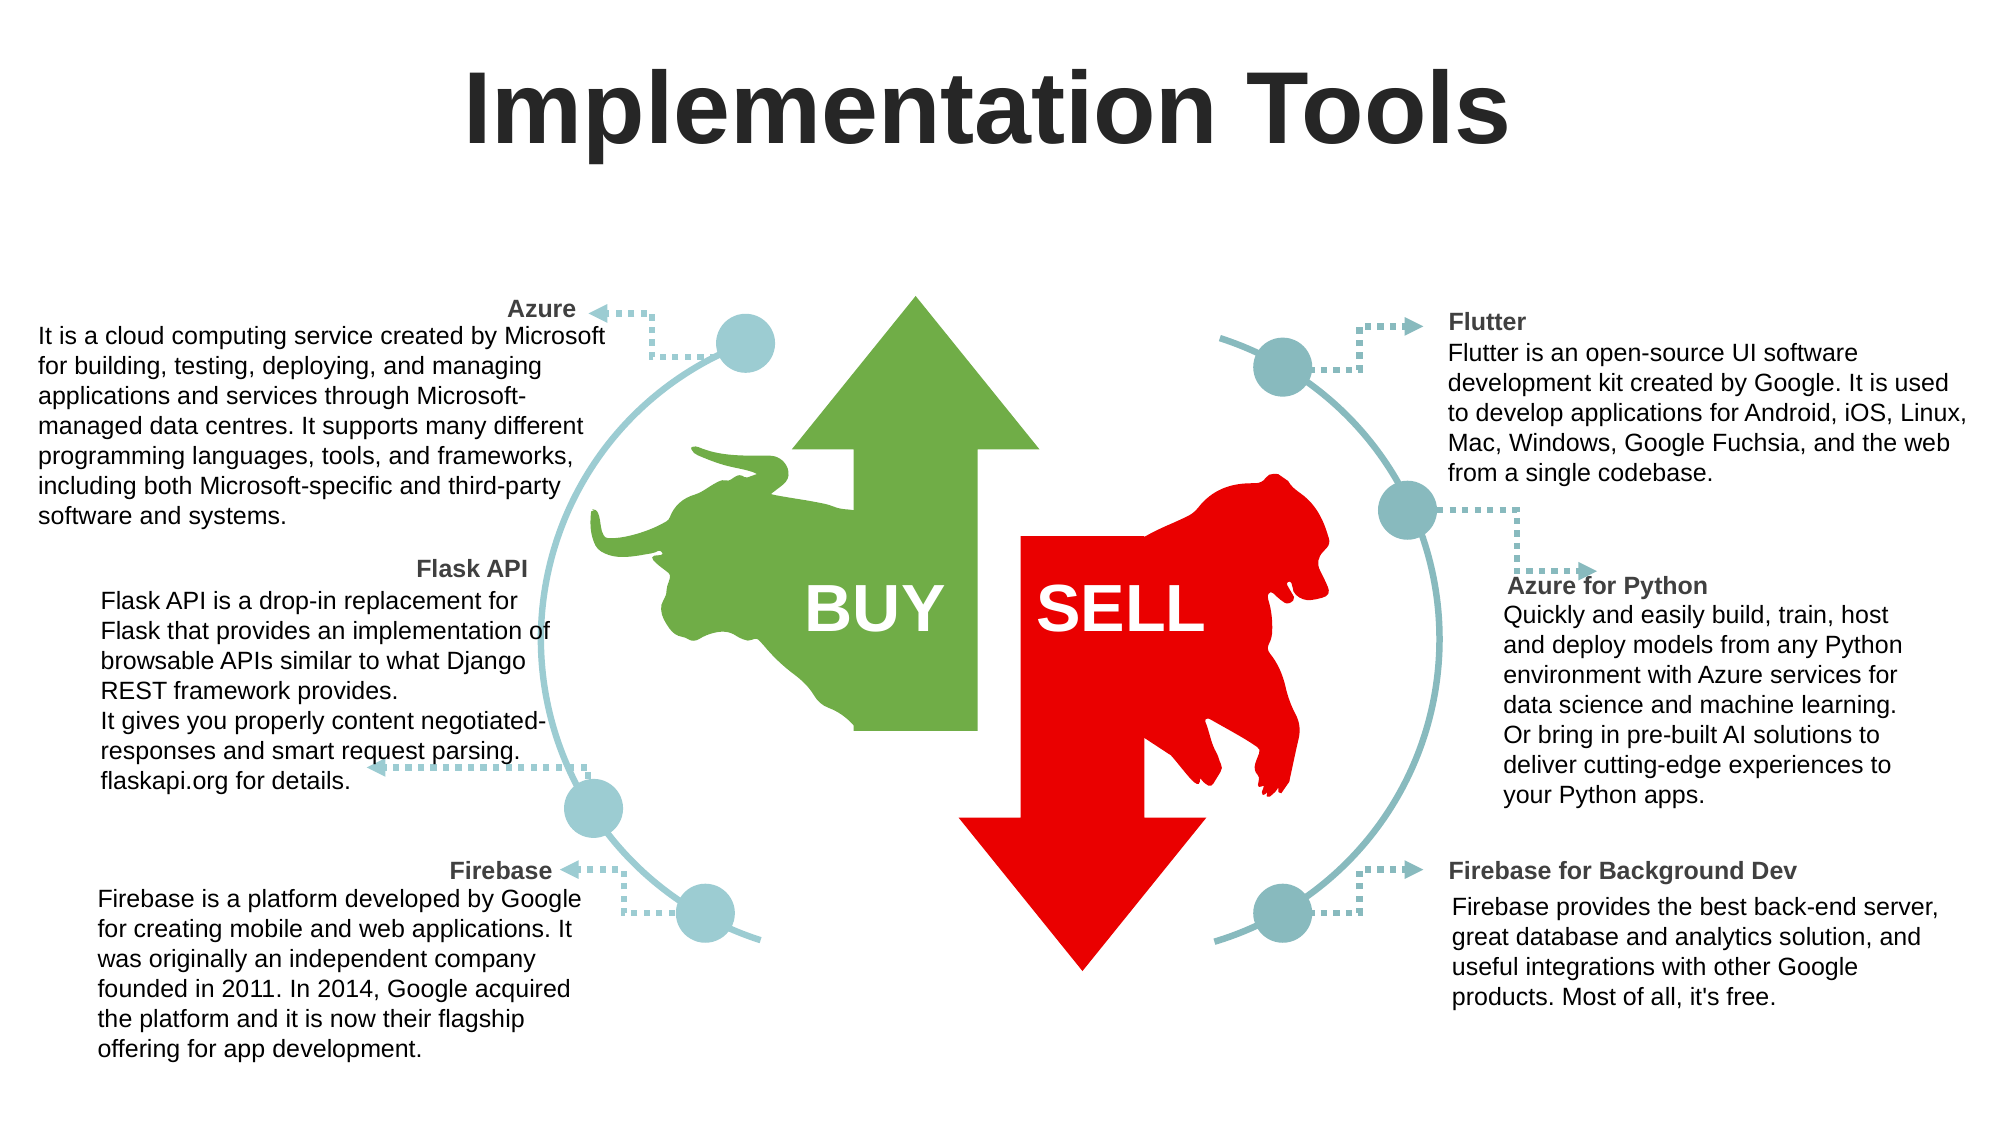

Implementation Tools
Azure

Flutter

It is a cloud computing service created by Microsoft for building, testing, deploying, and managing applications and services through Microsoft-managed data centres. It supports many different programming languages, tools, and frameworks, including both Microsoft-specific and third-party software and systems.

Flutter is an open-source UI software development kit created by Google. It is used to develop applications for Android, iOS, Linux, Mac, Windows, Google Fuchsia, and the web from a single codebase.

Flask API

BUY
SELL
Azure for Python

Flask API is a drop-in replacement for Flask that provides an implementation of browsable APIs similar to what Django REST framework provides.
It gives you properly content negotiated-responses and smart request parsing.
flaskapi.org for details.
Quickly and easily build, train, host and deploy models from any Python environment with Azure services for data science and machine learning. Or bring in pre-built AI solutions to deliver cutting-edge experiences to your Python apps.

Firebase

Firebase for Background Dev

Firebase is a platform developed by Google for creating mobile and web applications. It was originally an independent company founded in 2011. In 2014, Google acquired the platform and it is now their flagship offering for app development.
Firebase provides the best back-end server, great database and analytics solution, and useful integrations with other Google products. Most of all, it's free.